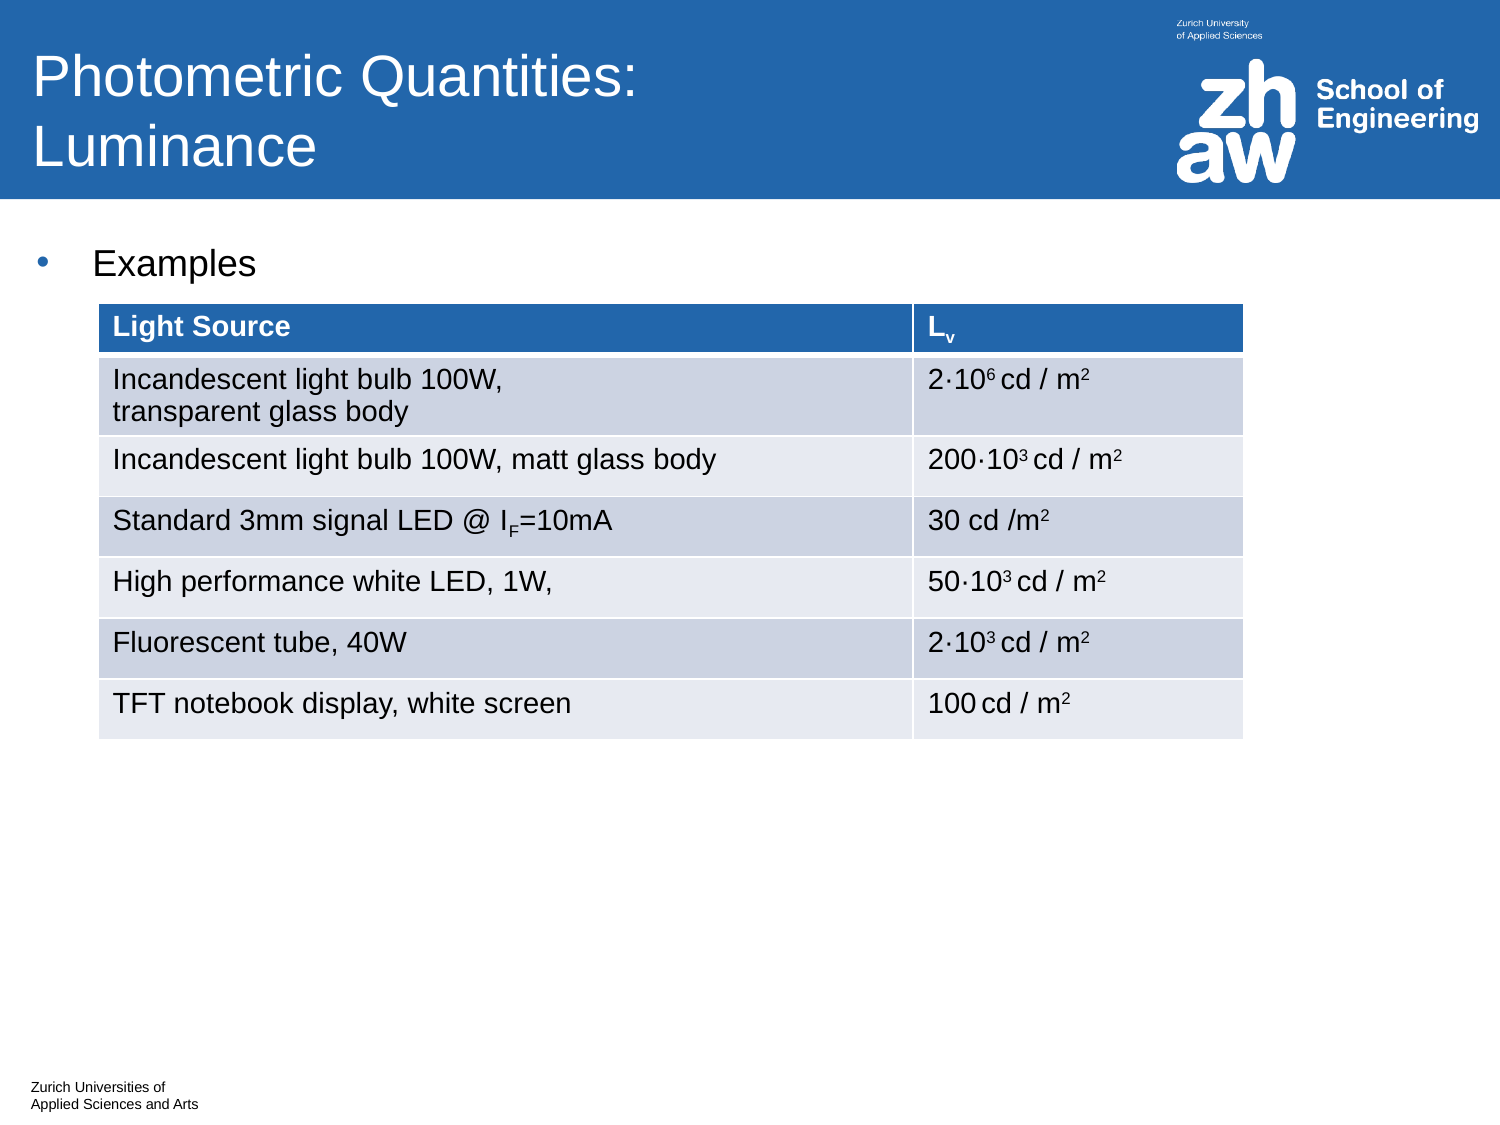

# Photometric Quantities: Luminance

Examples
| Light Source | Lv |
| --- | --- |
| Incandescent light bulb 100W, transparent glass body | 2·106 cd / m2 |
| Incandescent light bulb 100W, matt glass body | 200·103 cd / m2 |
| Standard 3mm signal LED @ IF=10mA | 30 cd /m2 |
| High performance white LED, 1W, | 50·103 cd / m2 |
| Fluorescent tube, 40W | 2·103 cd / m2 |
| TFT notebook display, white screen | 100 cd / m2 |